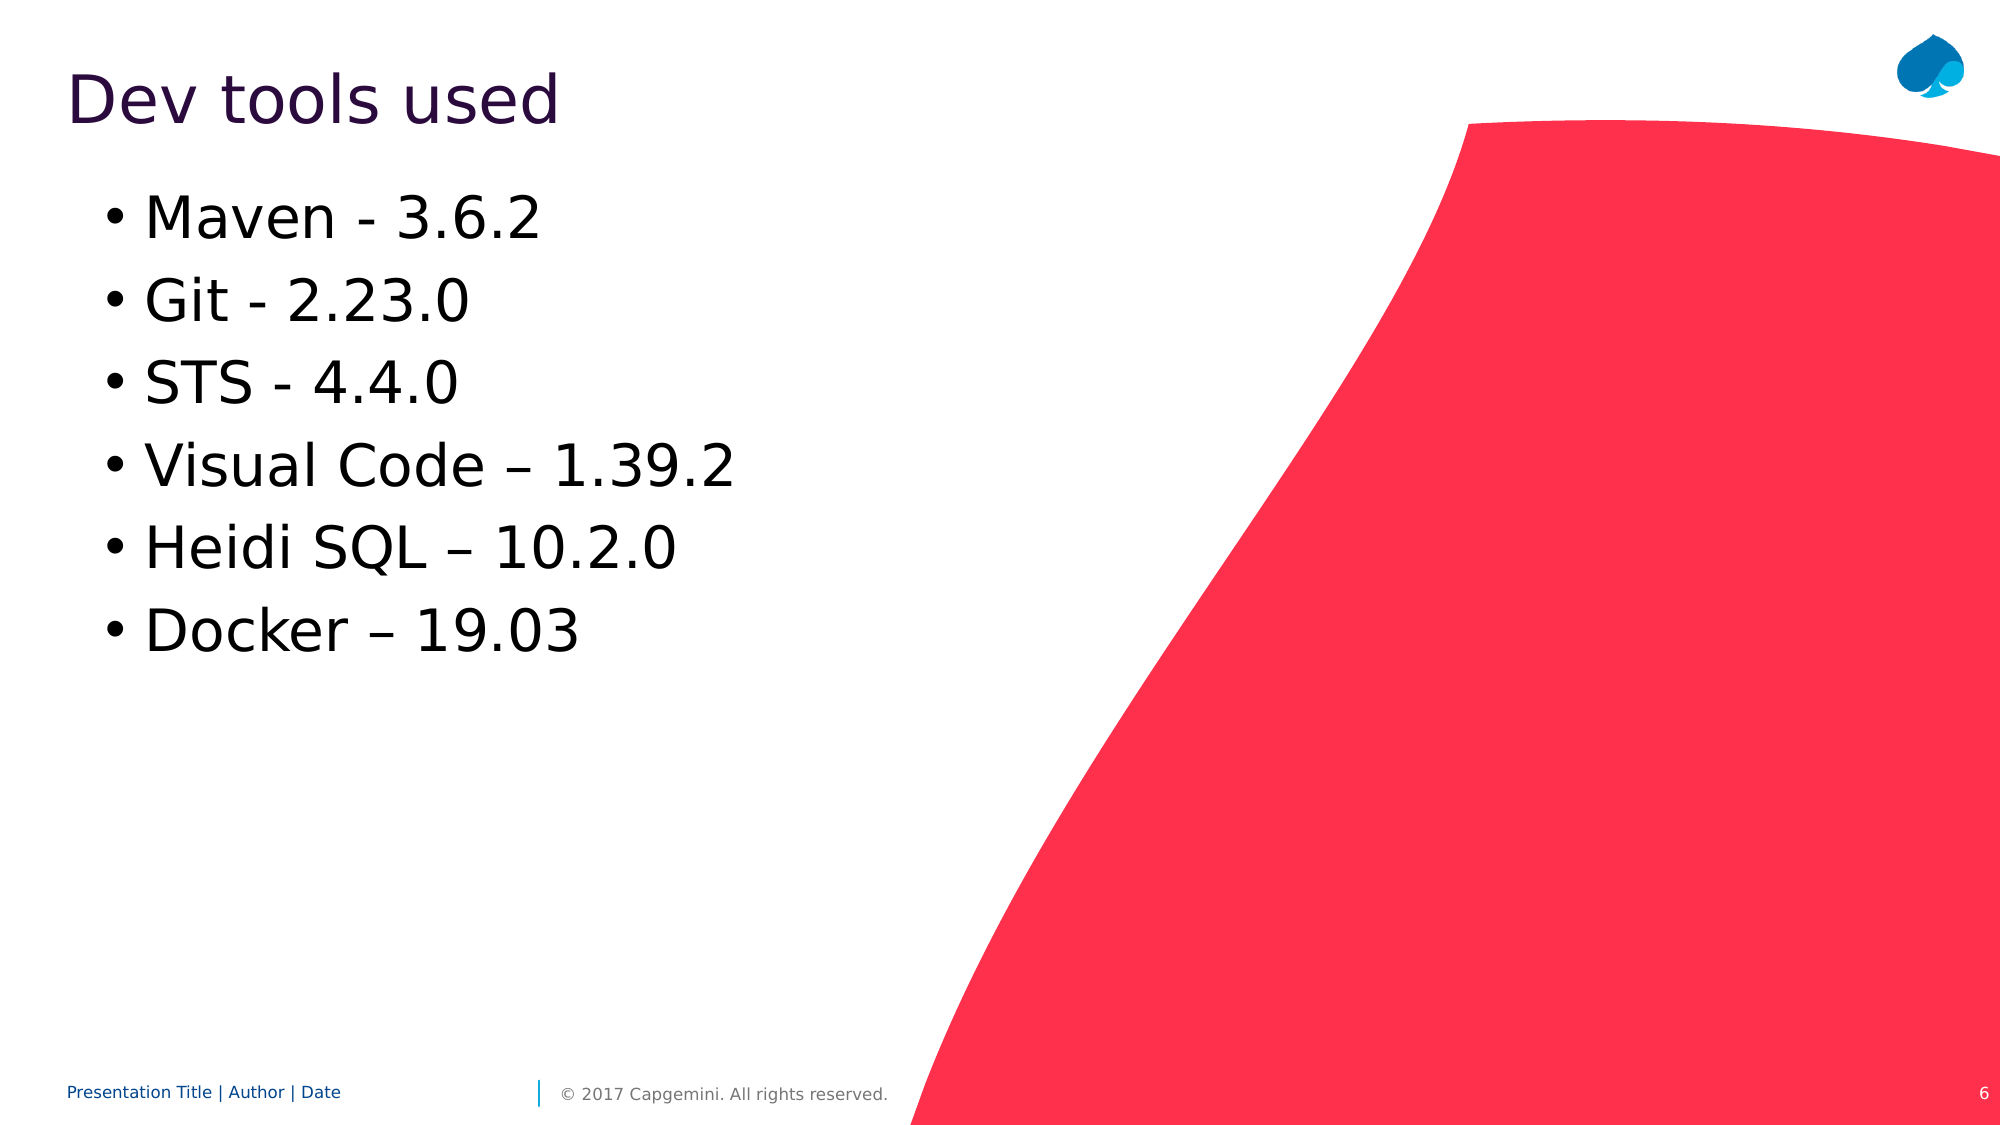

# Dev tools used
 Maven - 3.6.2
 Git - 2.23.0
 STS - 4.4.0
 Visual Code – 1.39.2
 Heidi SQL – 10.2.0
 Docker – 19.03